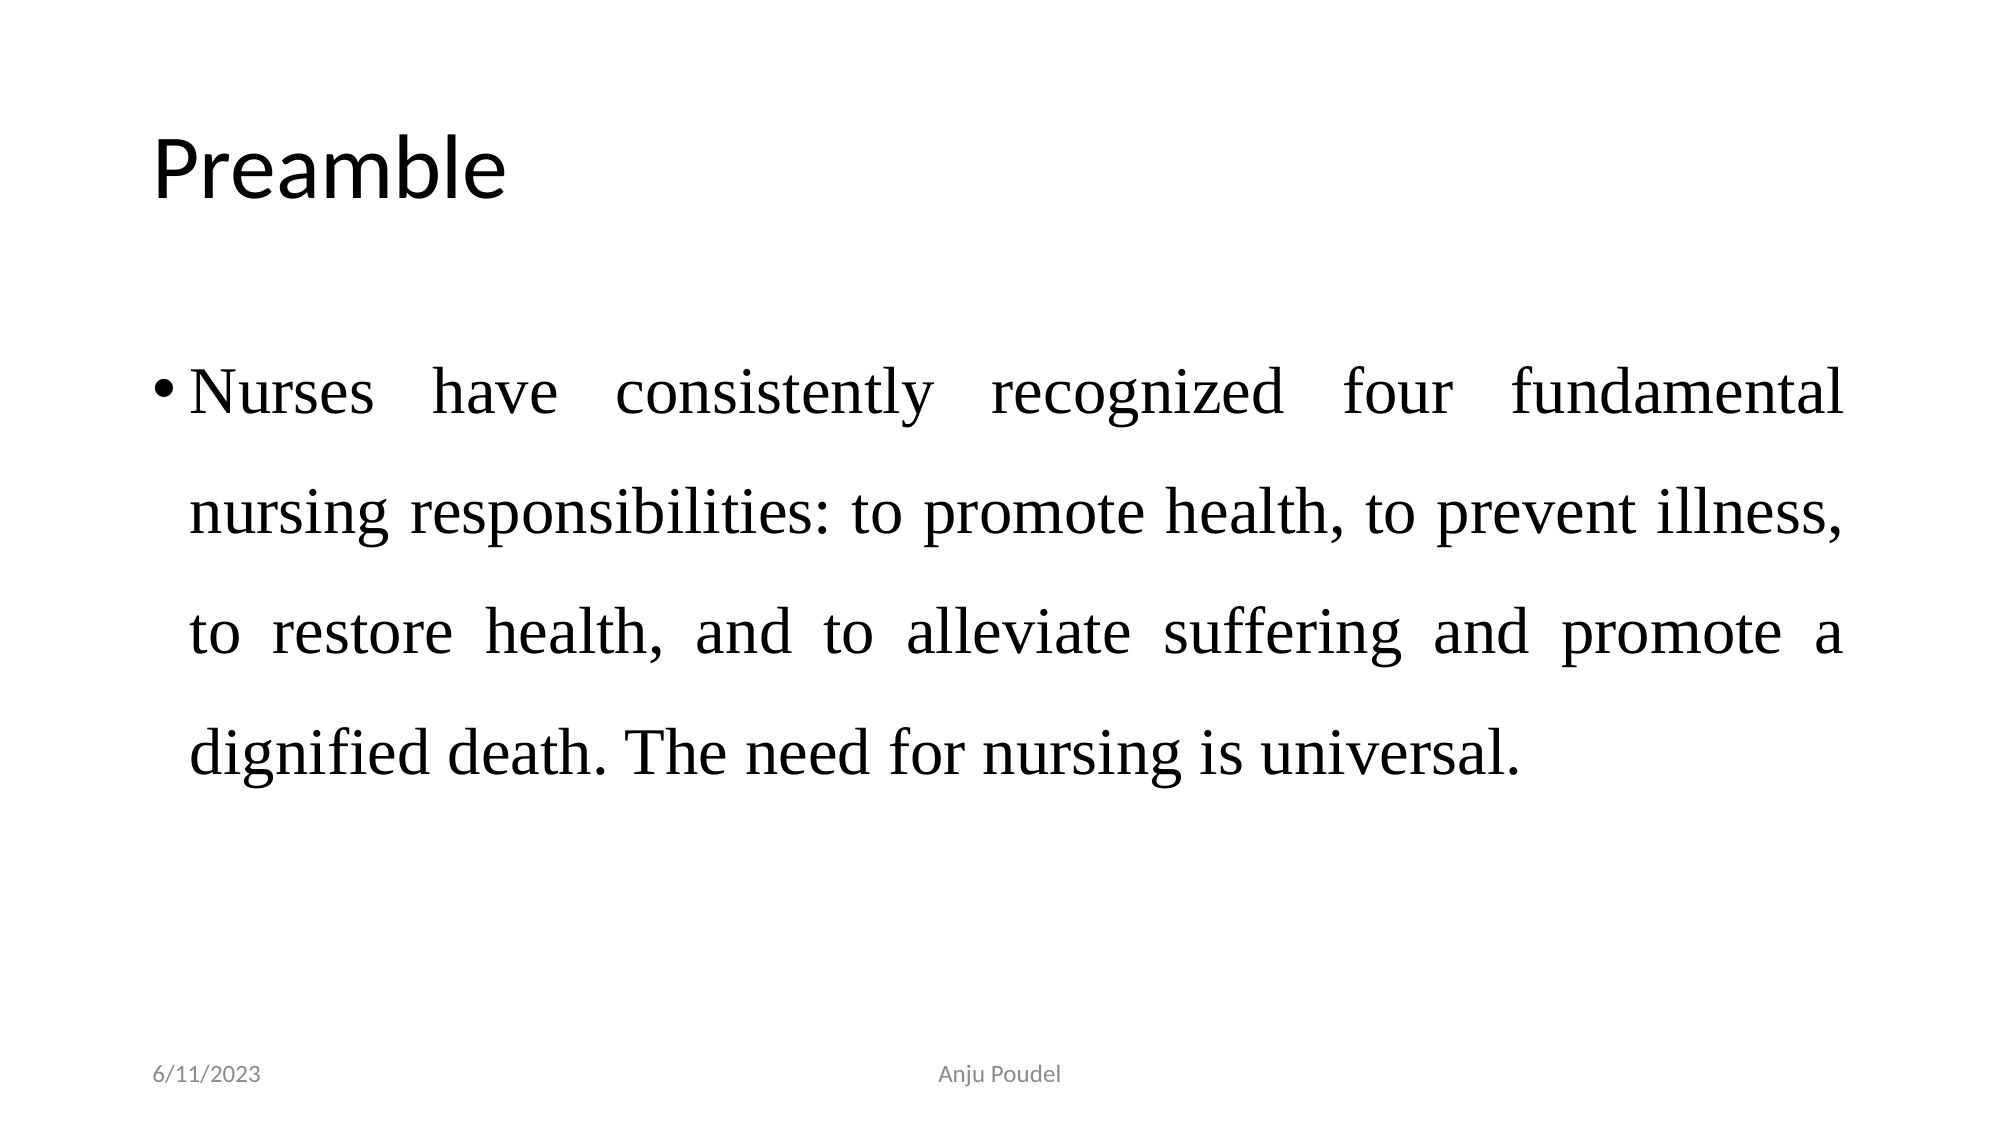

# Preamble
Nurses have consistently recognized four fundamental nursing responsibilities: to promote health, to prevent illness, to restore health, and to alleviate suffering and promote a dignified death. The need for nursing is universal.
6/11/2023
Anju Poudel